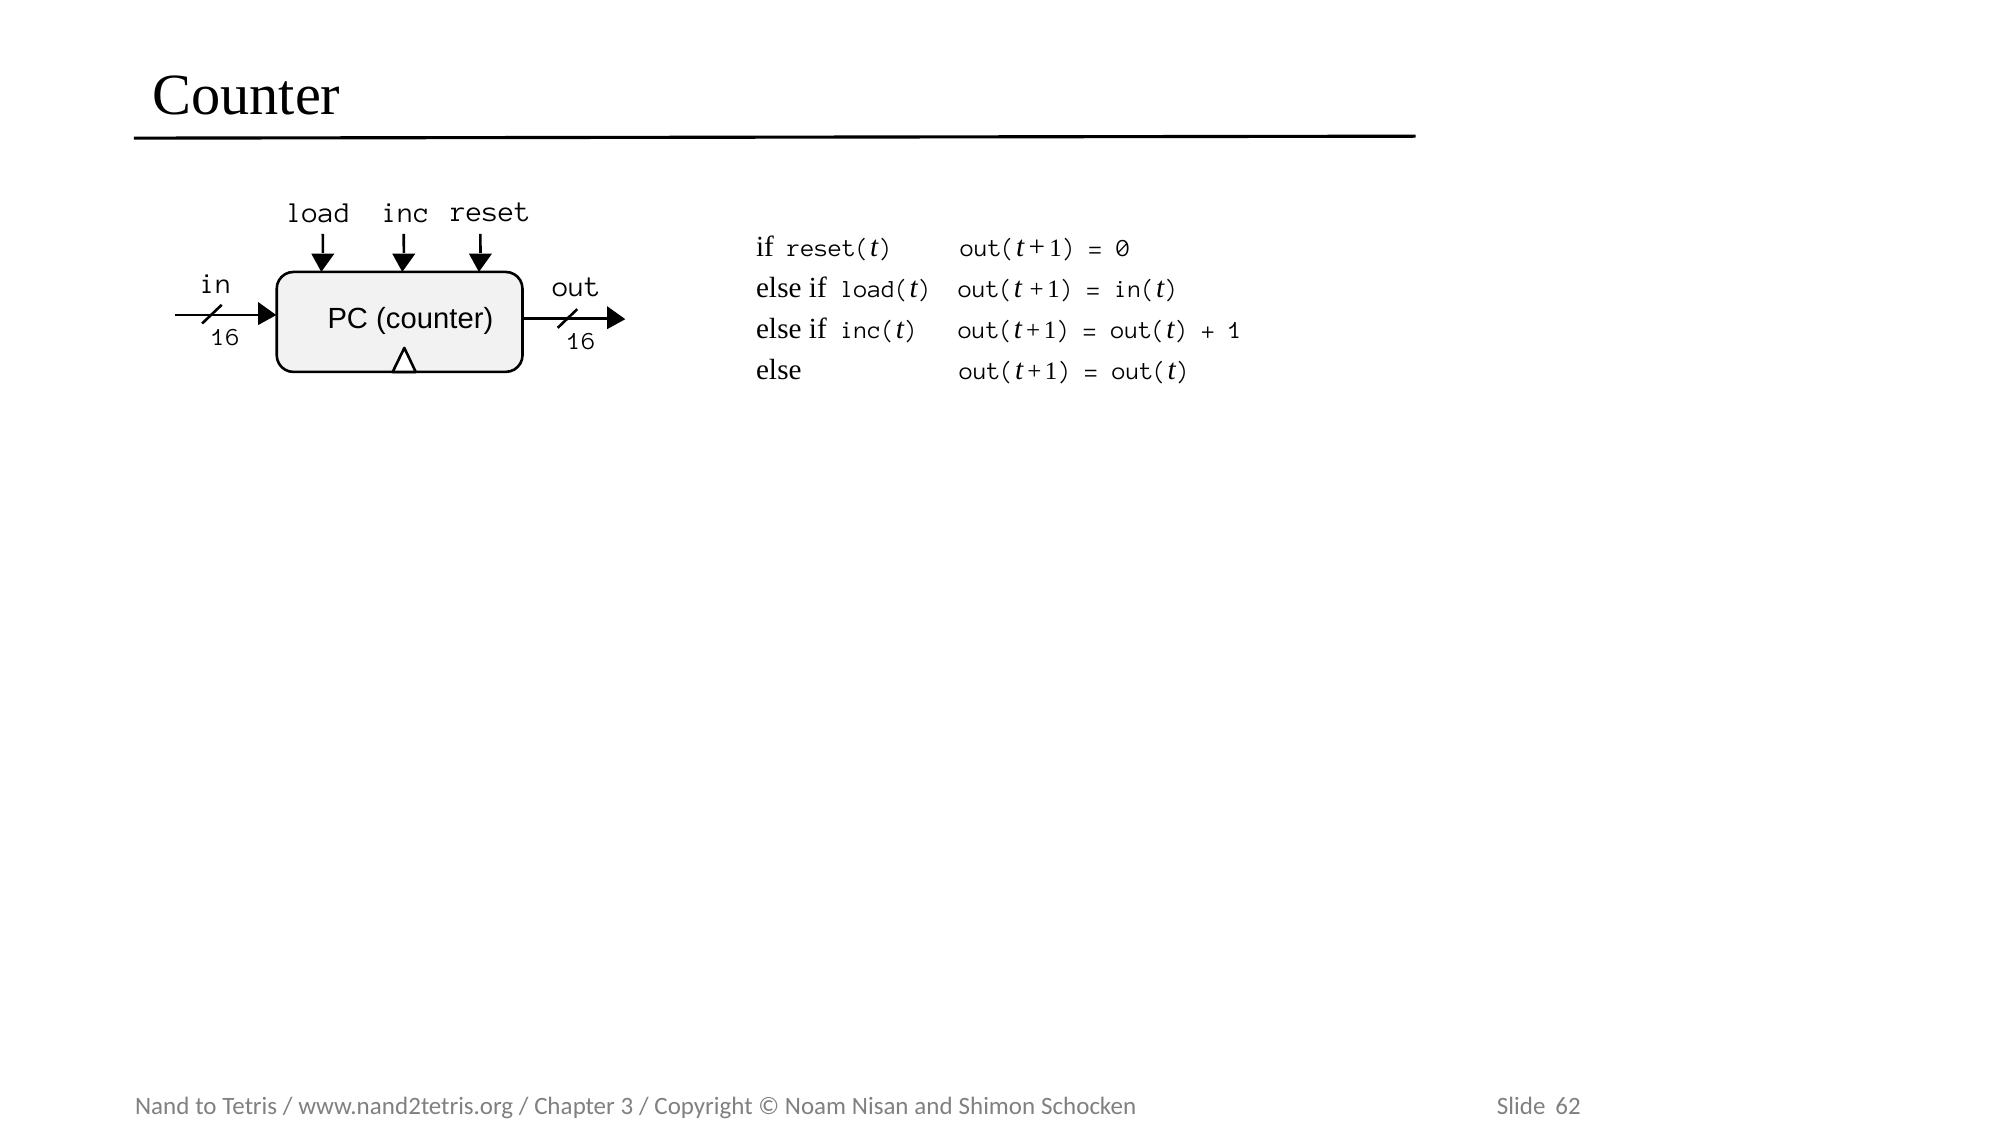

# Counter
reset
inc
load

in
out

PC (counter)

16
16

if reset(t)     out(t + 1) = 0
else if load(t)  out(t + 1) = in(t)
else if inc(t)   out(t + 1) = out(t) + 1
else            out(t + 1) = out(t)